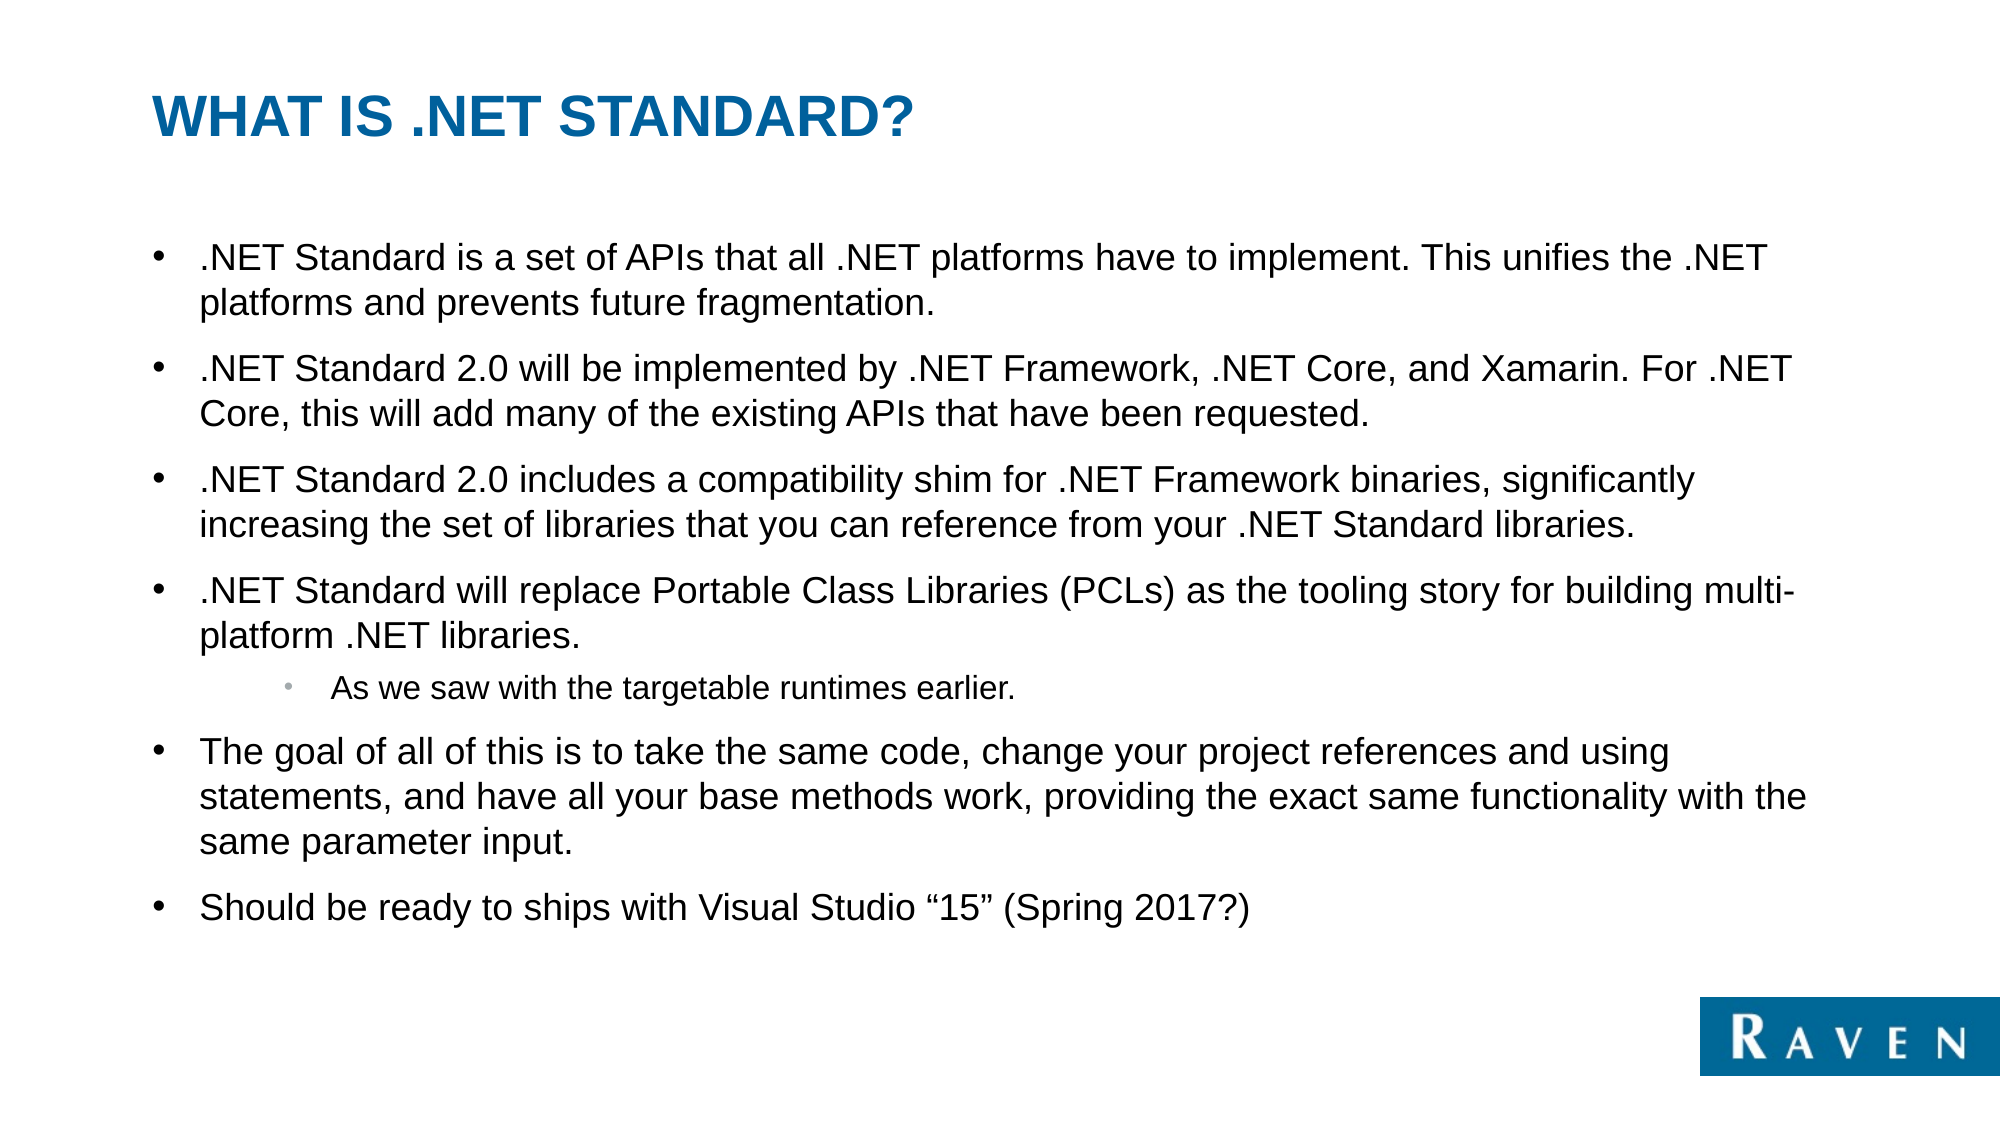

# What is .NET standard?

.NET Standard is a set of APIs that all .NET platforms have to implement. This unifies the .NET platforms and prevents future fragmentation.
.NET Standard 2.0 will be implemented by .NET Framework, .NET Core, and Xamarin. For .NET Core, this will add many of the existing APIs that have been requested.
.NET Standard 2.0 includes a compatibility shim for .NET Framework binaries, significantly increasing the set of libraries that you can reference from your .NET Standard libraries.
.NET Standard will replace Portable Class Libraries (PCLs) as the tooling story for building multi-platform .NET libraries.
As we saw with the targetable runtimes earlier.
The goal of all of this is to take the same code, change your project references and using statements, and have all your base methods work, providing the exact same functionality with the same parameter input.
Should be ready to ships with Visual Studio “15” (Spring 2017?)